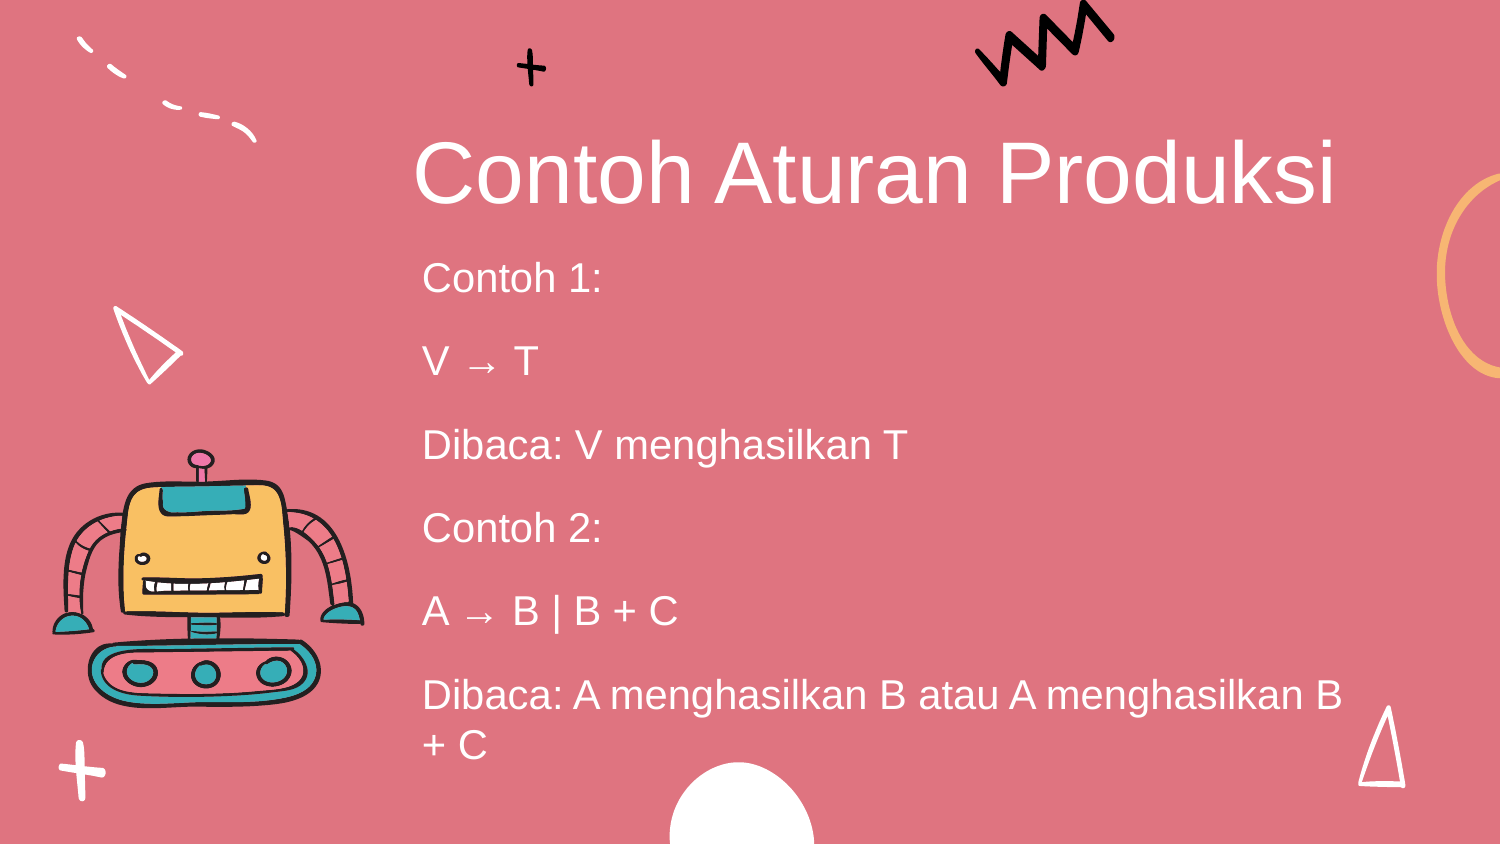

# Contoh Aturan Produksi
Contoh 1:
V → T
Dibaca: V menghasilkan T
Contoh 2:
A → B | B + C
Dibaca: A menghasilkan B atau A menghasilkan B + C